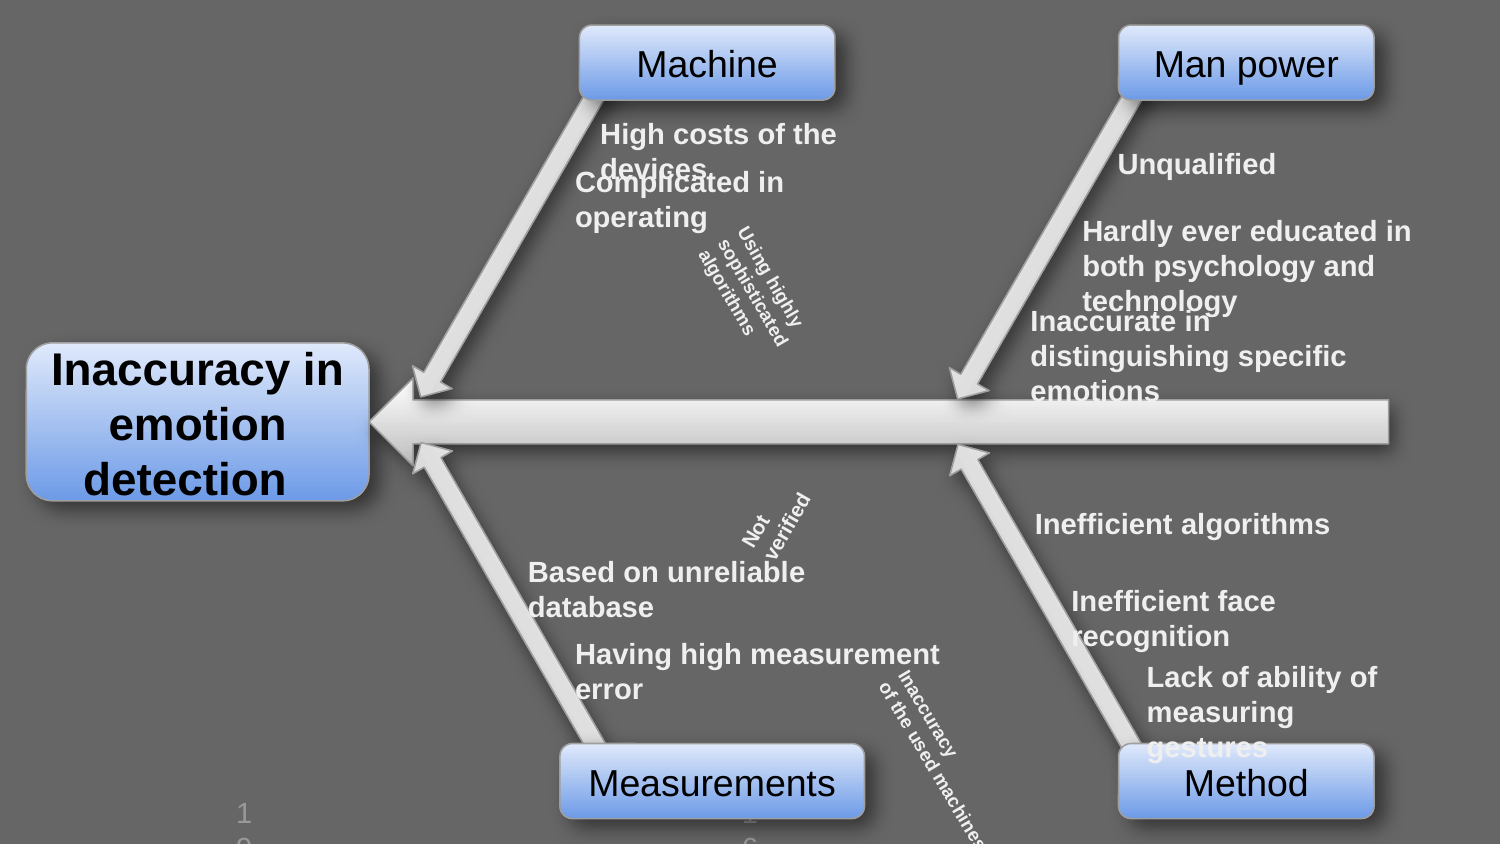

Machine
Man power
High costs of the devices
Unqualified
Complicated in operating
Hardly ever educated in both psychology and technology

Using highly sophisticated algorithms
Inaccurate in
distinguishing specific emotions

Inaccuracy in emotion detection

Not verified
Inefficient algorithms
Based on unreliable database
Inefficient face recognition

Having high measurement error
Lack of ability of measuring gestures
Measurements
Method
19
16
Inaccuracy
of the used machines